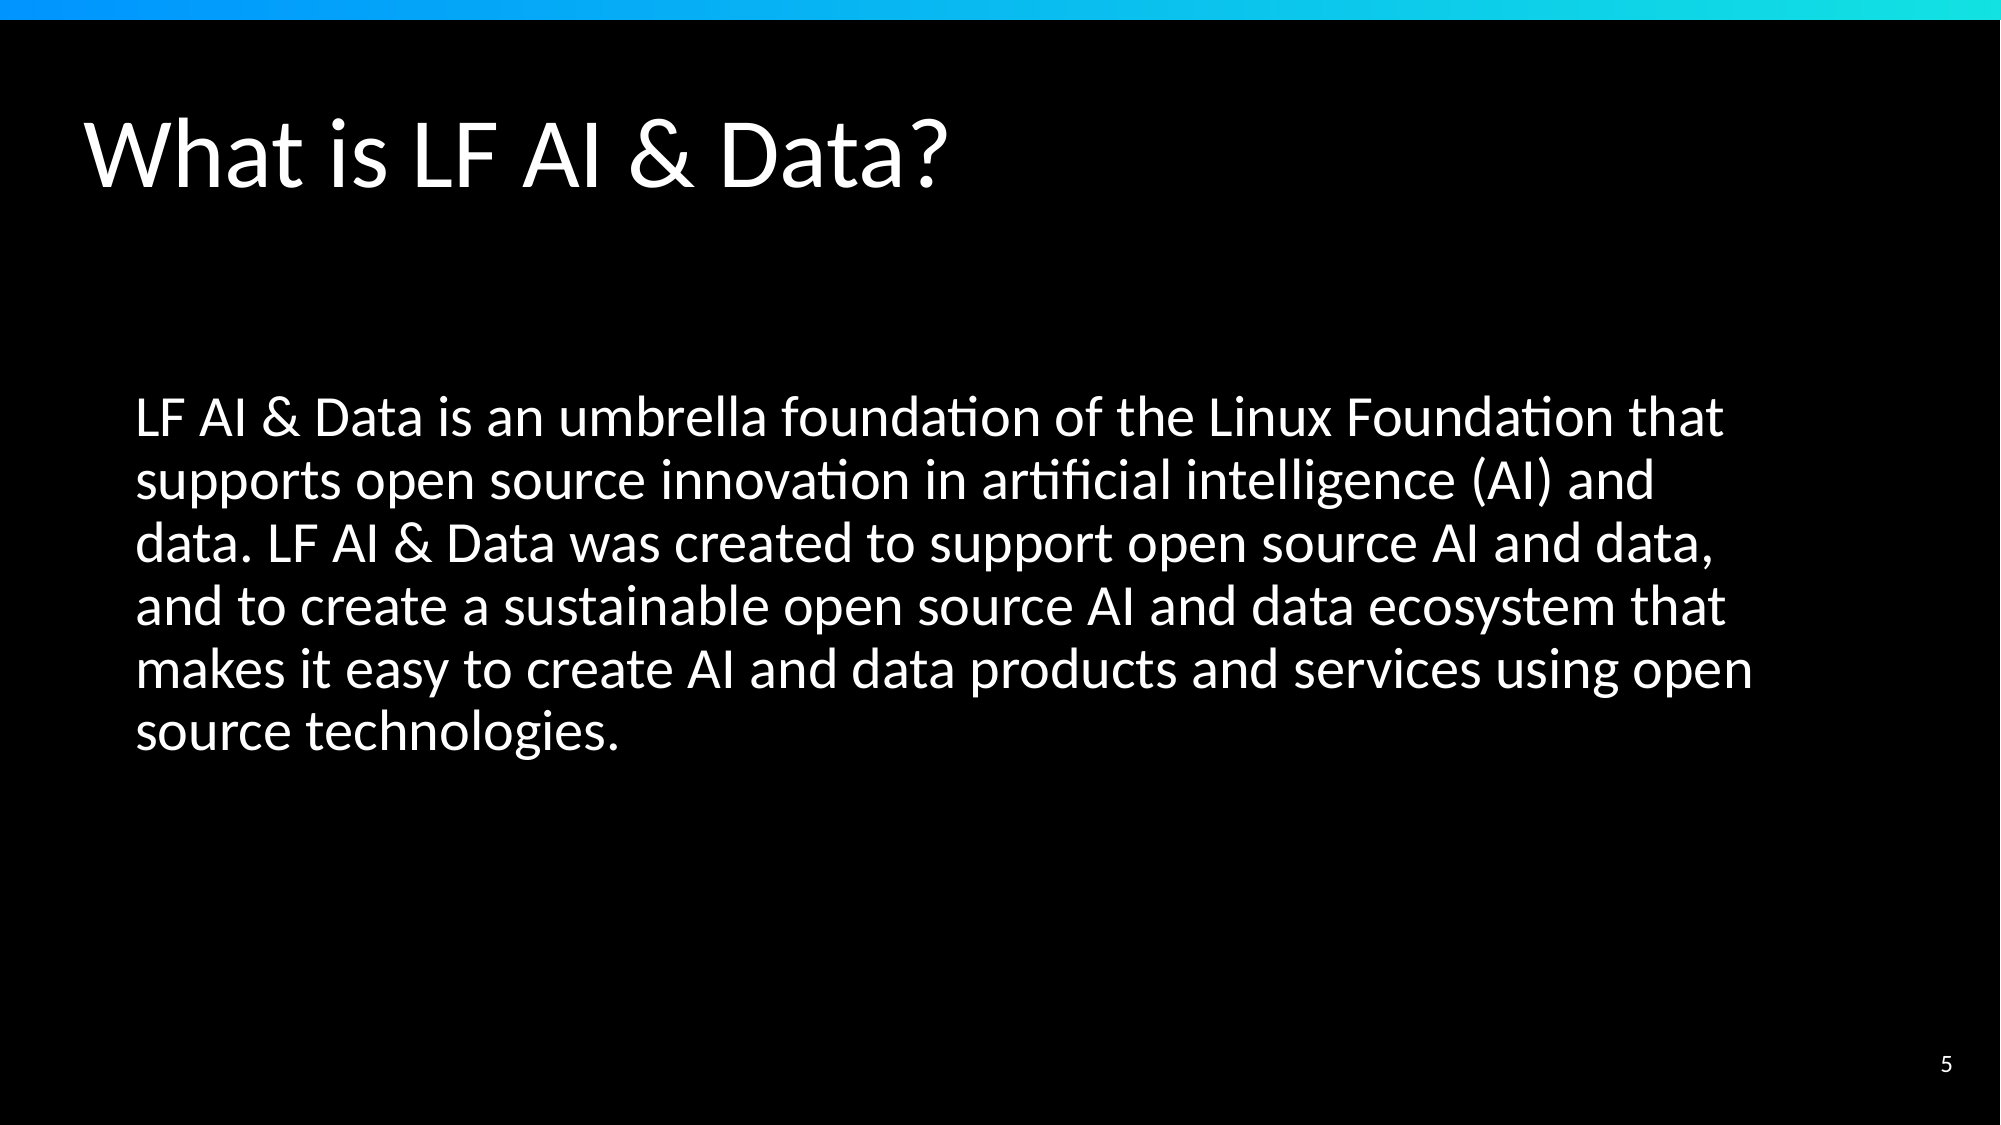

# What is LF AI & Data?

LF AI & Data is an umbrella foundation of the Linux Foundation that supports open source innovation in artificial intelligence (AI) and data. LF AI & Data was created to support open source AI and data, and to create a sustainable open source AI and data ecosystem that makes it easy to create AI and data products and services using open source technologies.
5